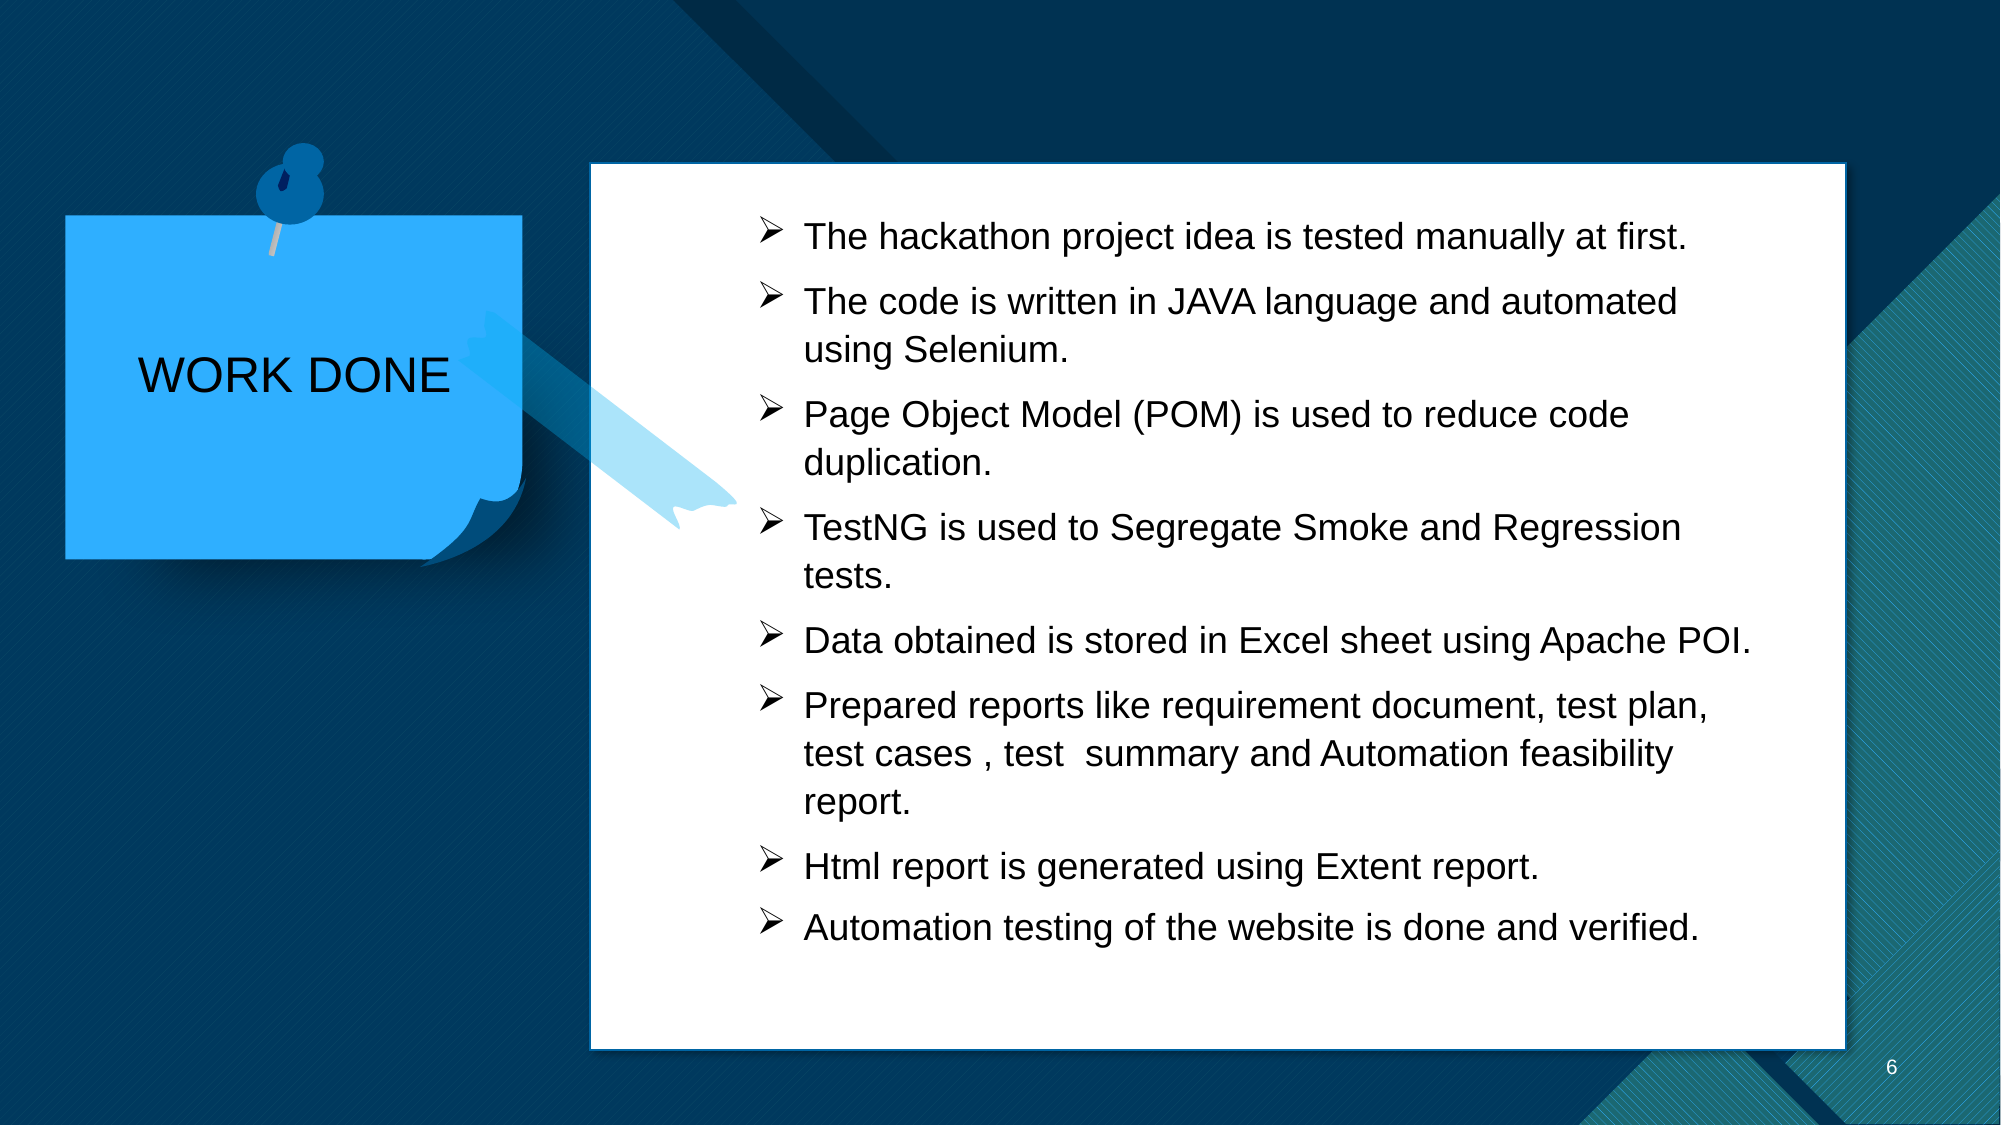

The hackathon project idea is tested manually at first.
The code is written in JAVA language and automated using Selenium.
Page Object Model (POM) is used to reduce code duplication.
TestNG is used to Segregate Smoke and Regression tests.
Data obtained is stored in Excel sheet using Apache POI.
Prepared reports like requirement document, test plan, test cases , test  summary and Automation feasibility report.
Html report is generated using Extent report.
Automation testing of the website is done and verified.

WORK DONE

6